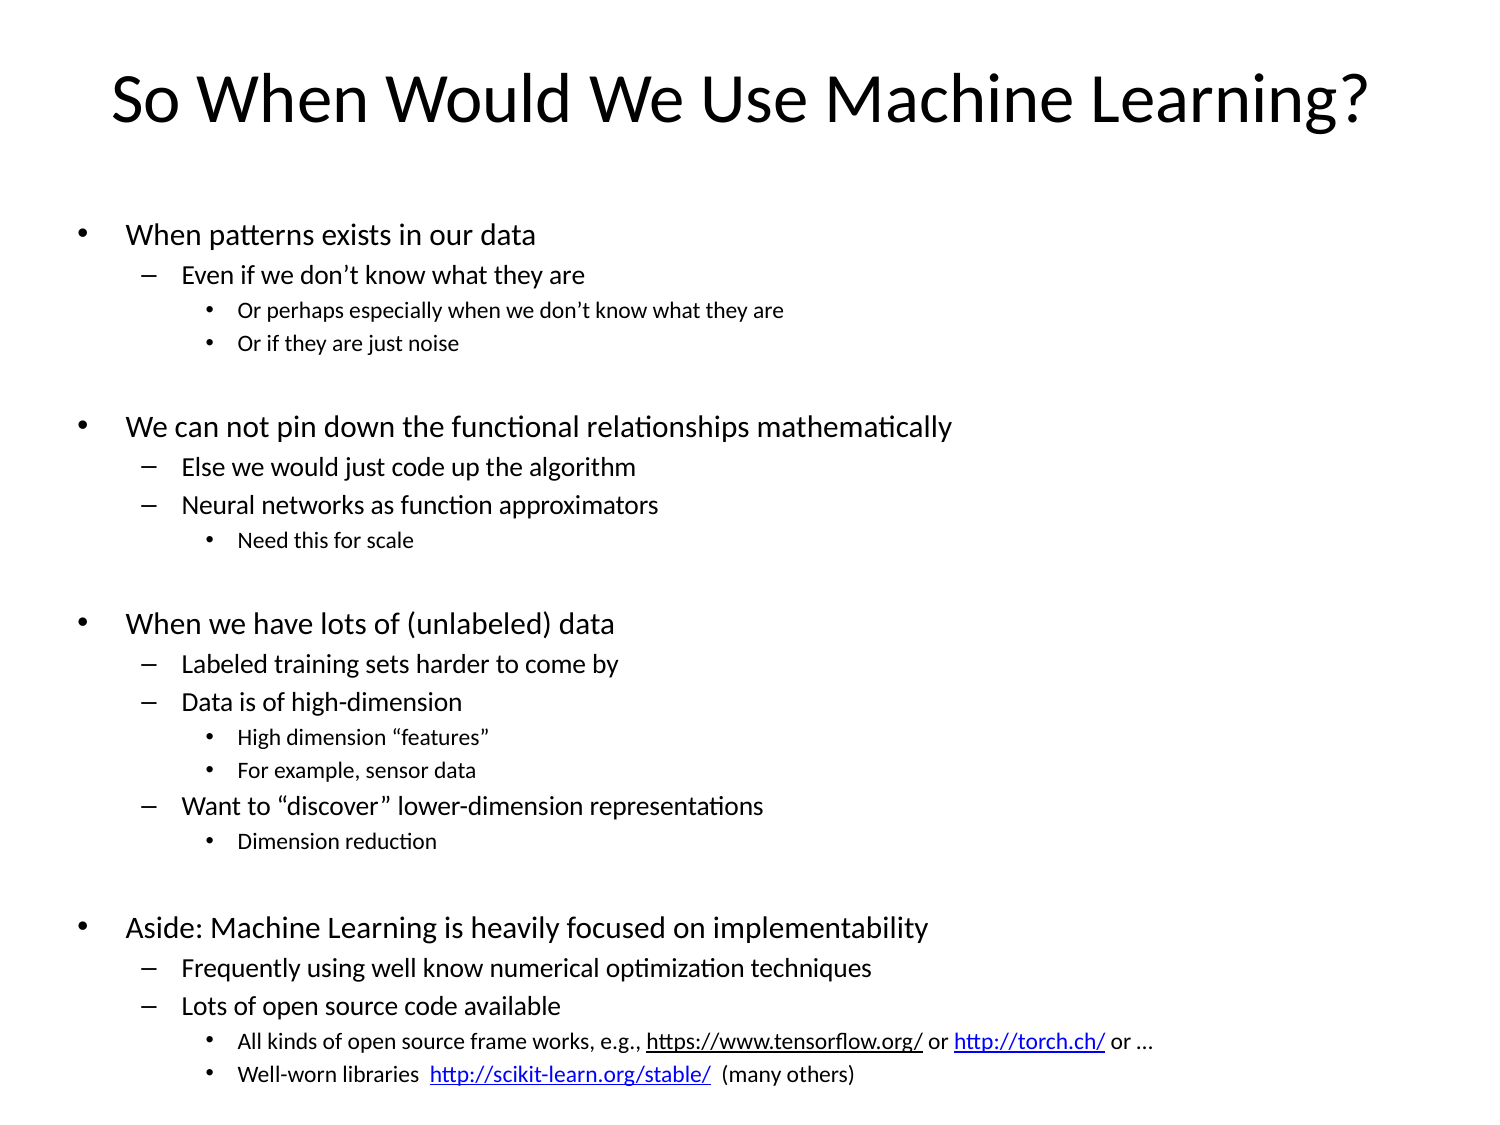

# So When Would We Use Machine Learning?
When patterns exists in our data
Even if we don’t know what they are
Or perhaps especially when we don’t know what they are
Or if they are just noise

We can not pin down the functional relationships mathematically
Else we would just code up the algorithm
Neural networks as function approximators
Need this for scale

When we have lots of (unlabeled) data
Labeled training sets harder to come by
Data is of high-dimension
High dimension “features”
For example, sensor data
Want to “discover” lower-dimension representations
Dimension reduction

Aside: Machine Learning is heavily focused on implementability
Frequently using well know numerical optimization techniques
Lots of open source code available
All kinds of open source frame works, e.g., https://www.tensorflow.org/ or http://torch.ch/ or …
Well-worn libraries  http://scikit-learn.org/stable/  (many others)